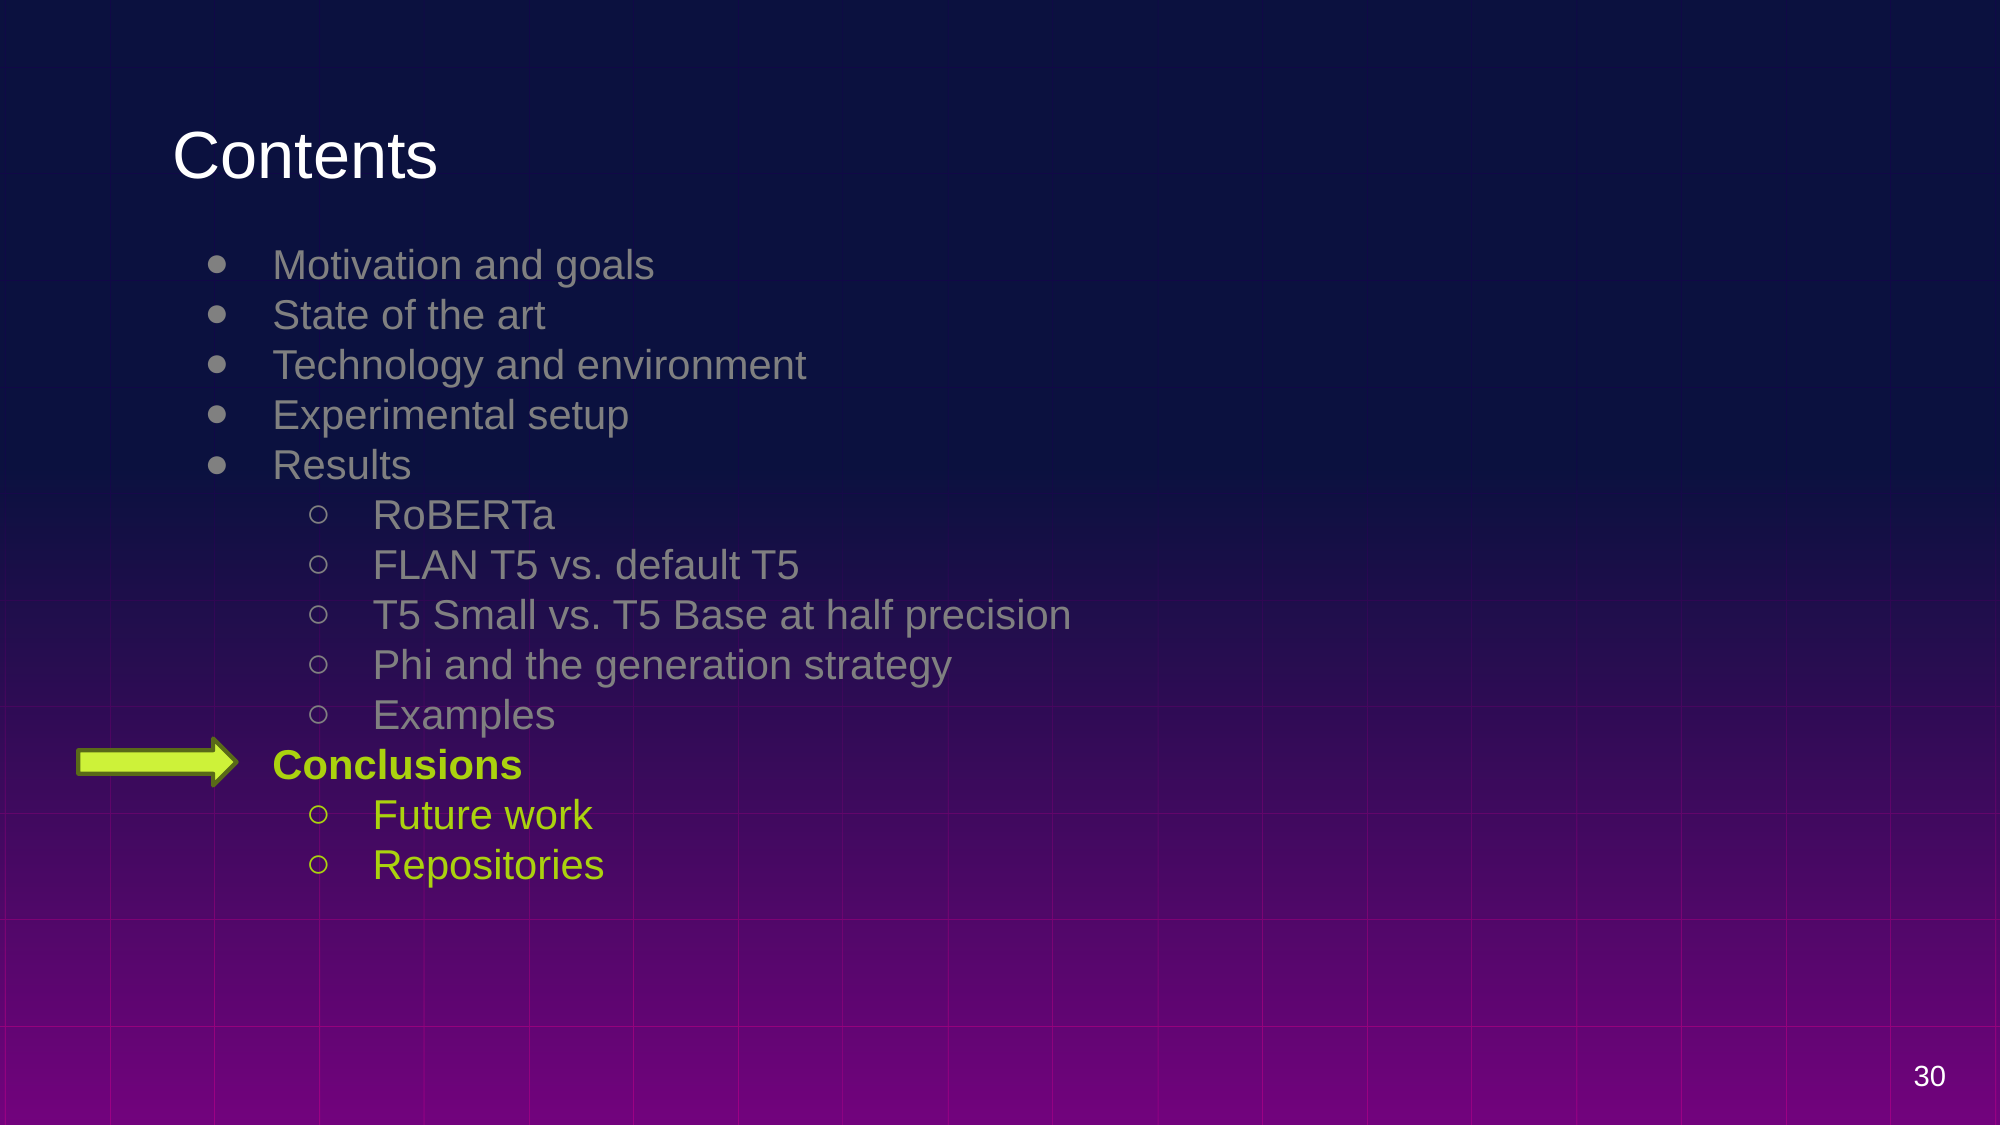

# Contents
Motivation and goals
State of the art
Technology and environment
Experimental setup
Results
RoBERTa
FLAN T5 vs. default T5
T5 Small vs. T5 Base at half precision
Phi and the generation strategy
Examples
Conclusions
Future work
Repositories

30